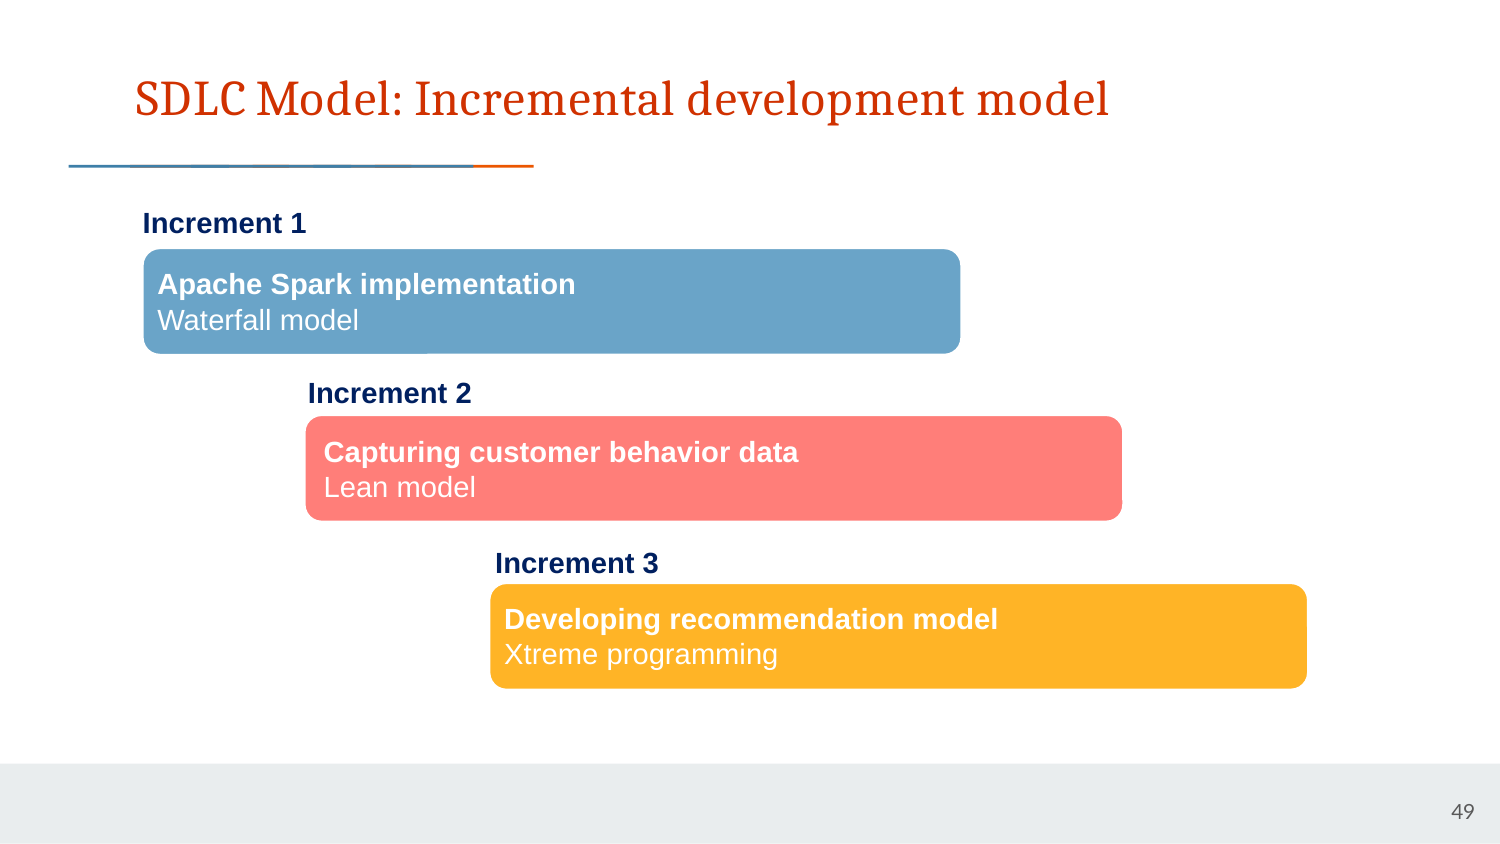

# SDLC Model: Incremental development model
Increment 1

Apache Spark implementation
Waterfall model
Increment 2

Capturing customer behavior data
Lean model
Increment 3

Developing recommendation model
Xtreme programming
49